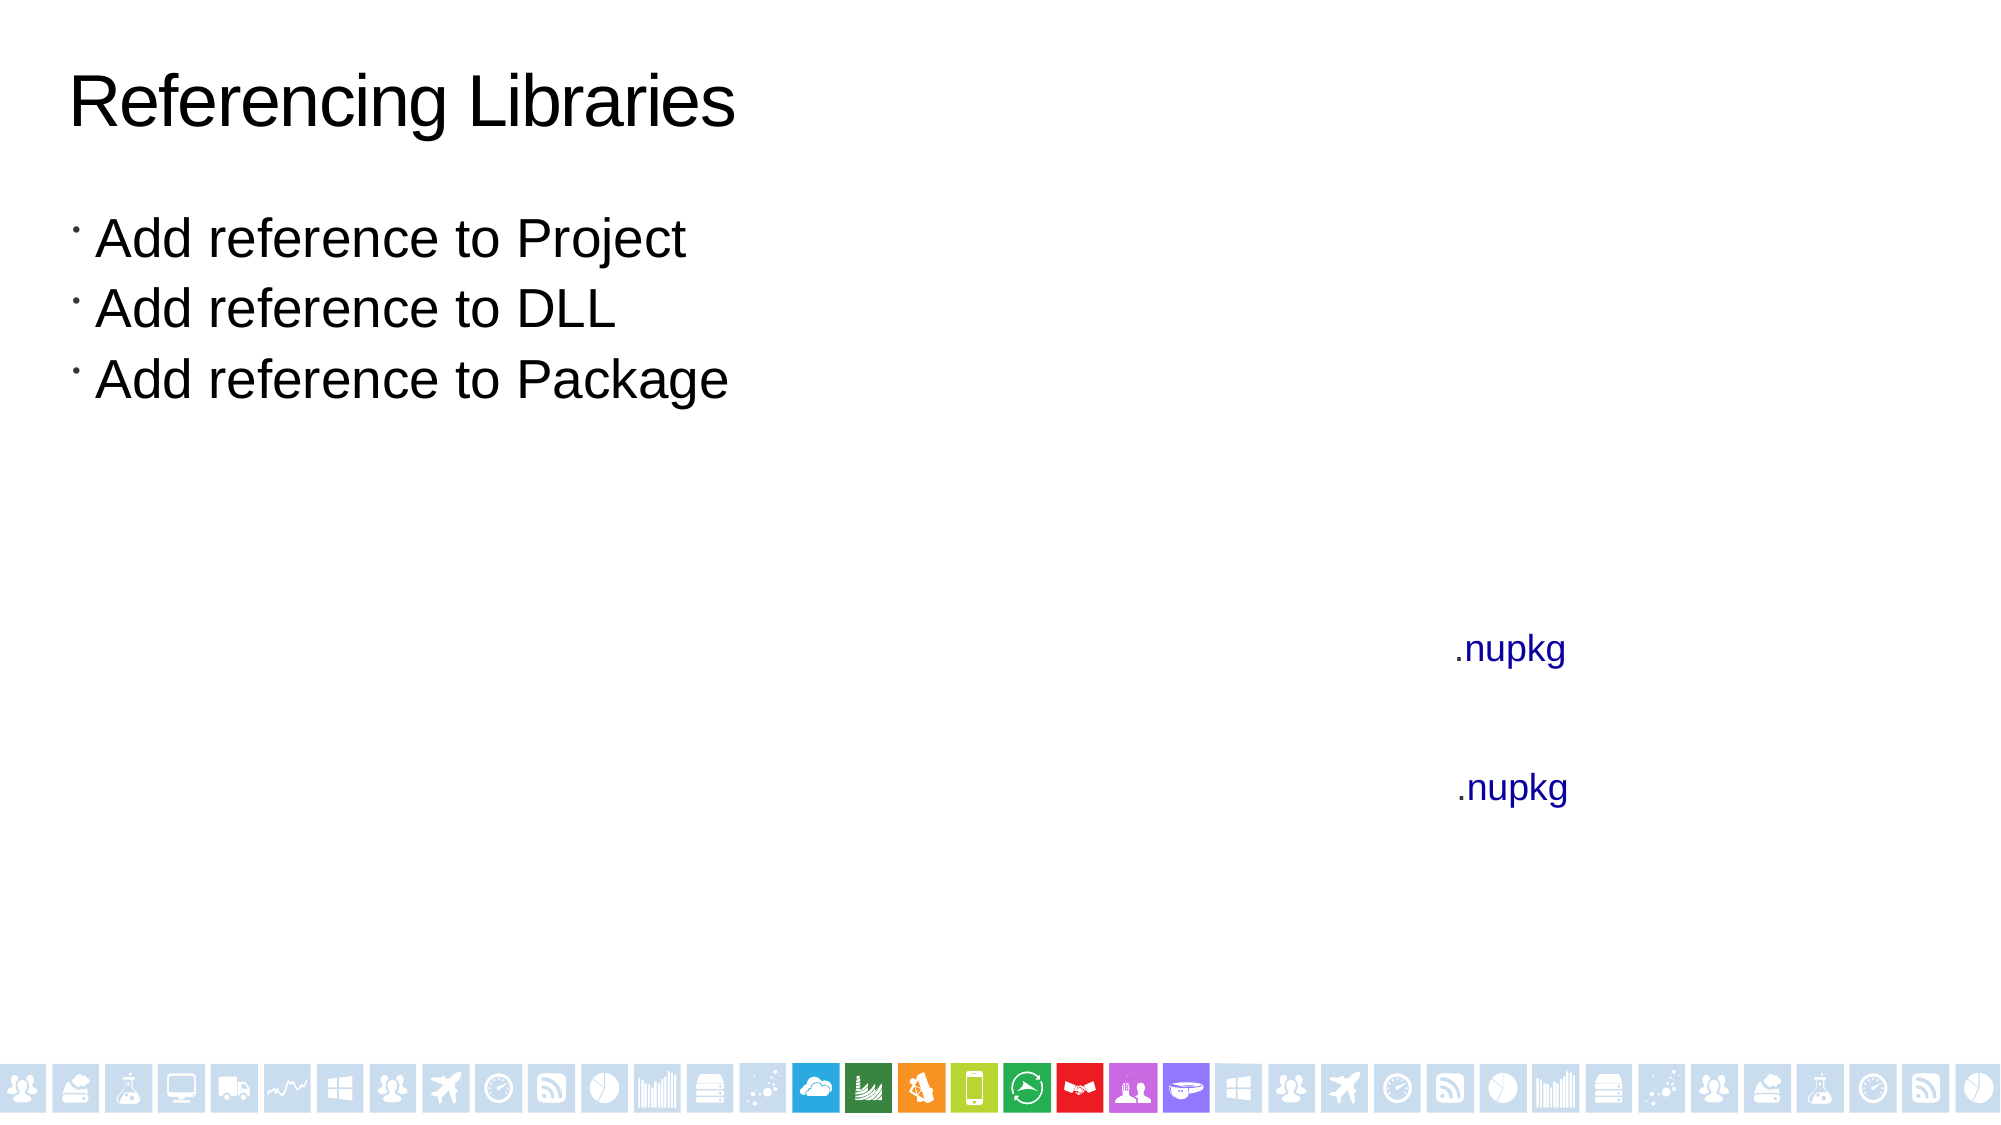

# Referencing Libraries
Add reference to Project
Add reference to DLL
Add reference to Package
.nupkg
.nupkg